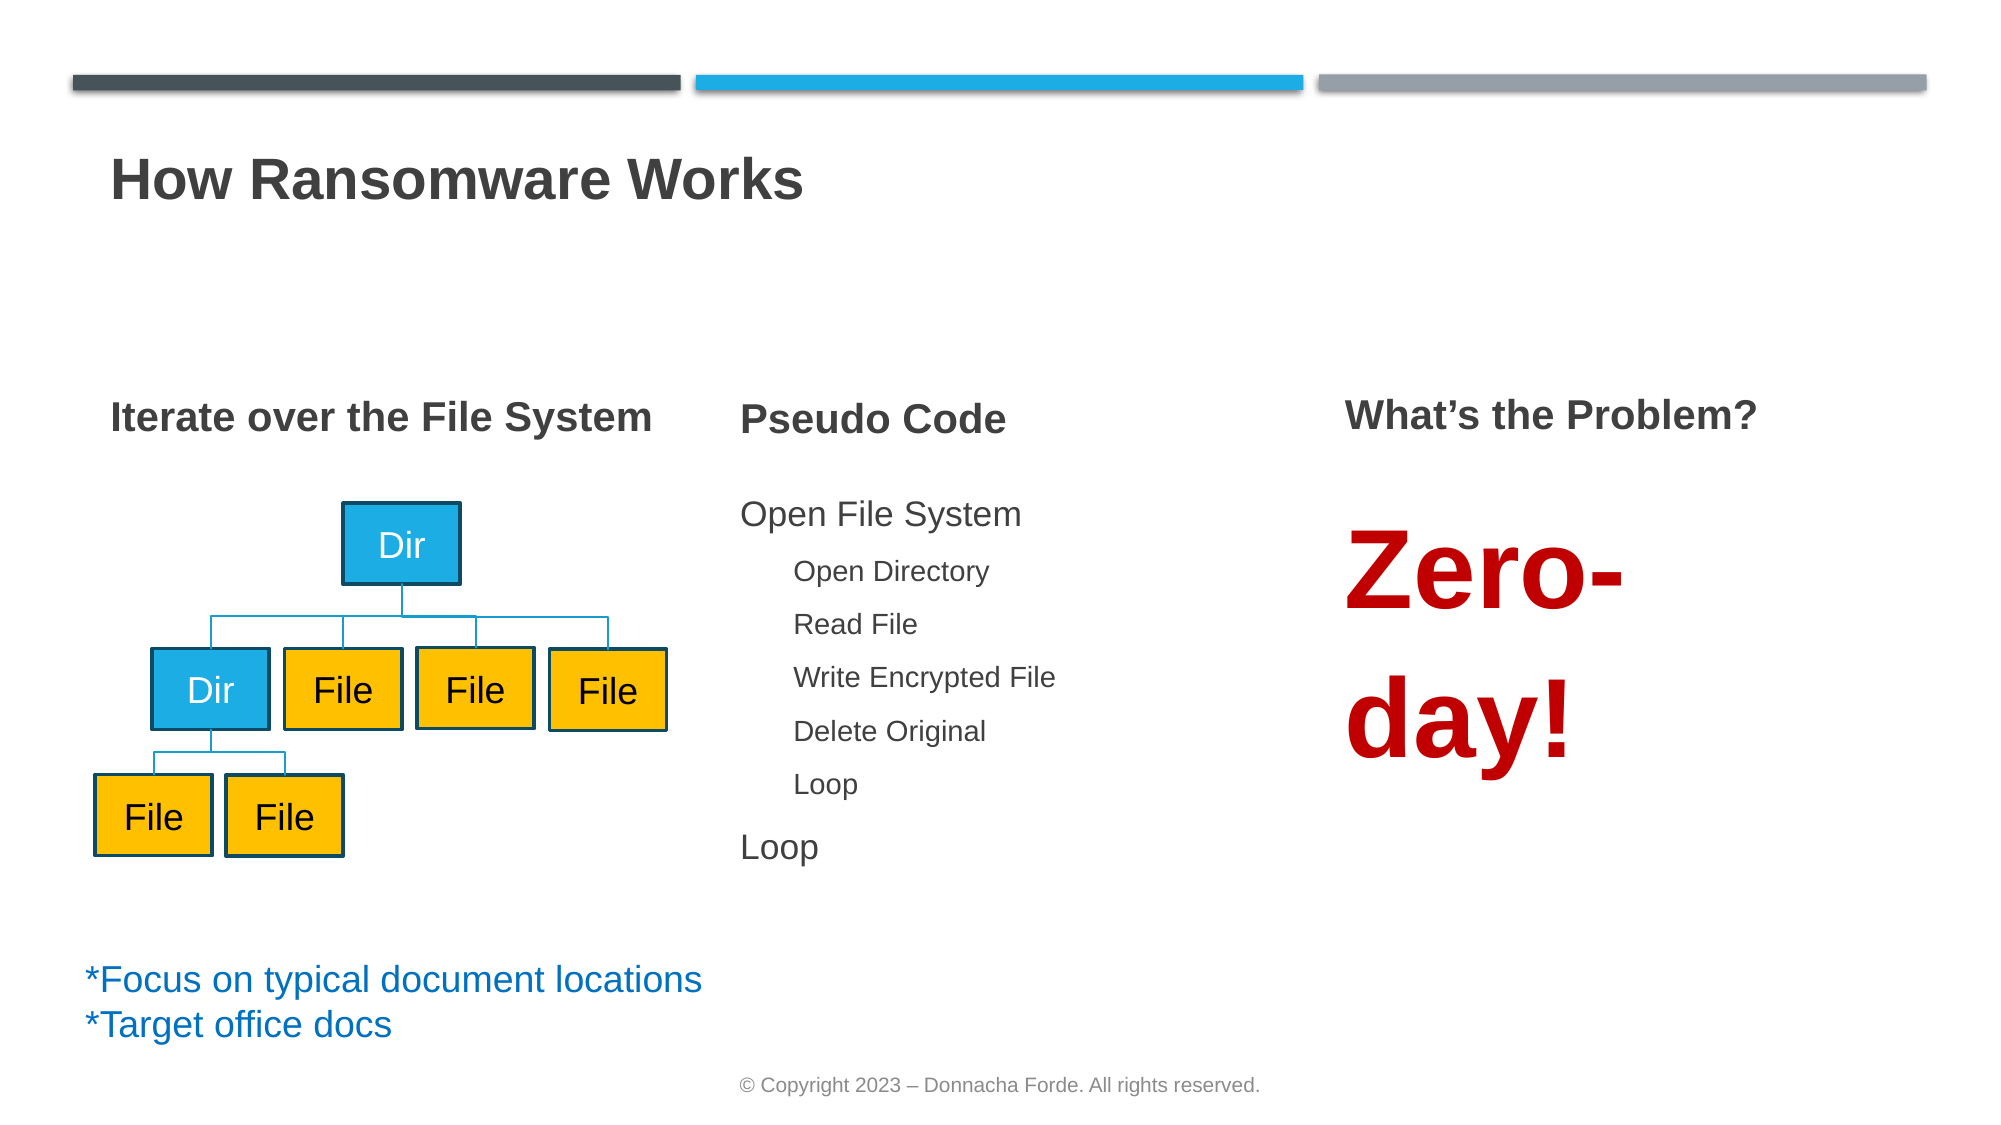

How Ransomware Works
What’s the Problem?
Pseudo Code
Iterate over the File System
Zero-day!
Open File System
Open Directory
Read File
Write Encrypted File
Delete Original
Loop
Loop
Dir
File
File
Dir
File
File
File
*Focus on typical document locations
*Target office docs
© Copyright 2023 – Donnacha Forde. All rights reserved.